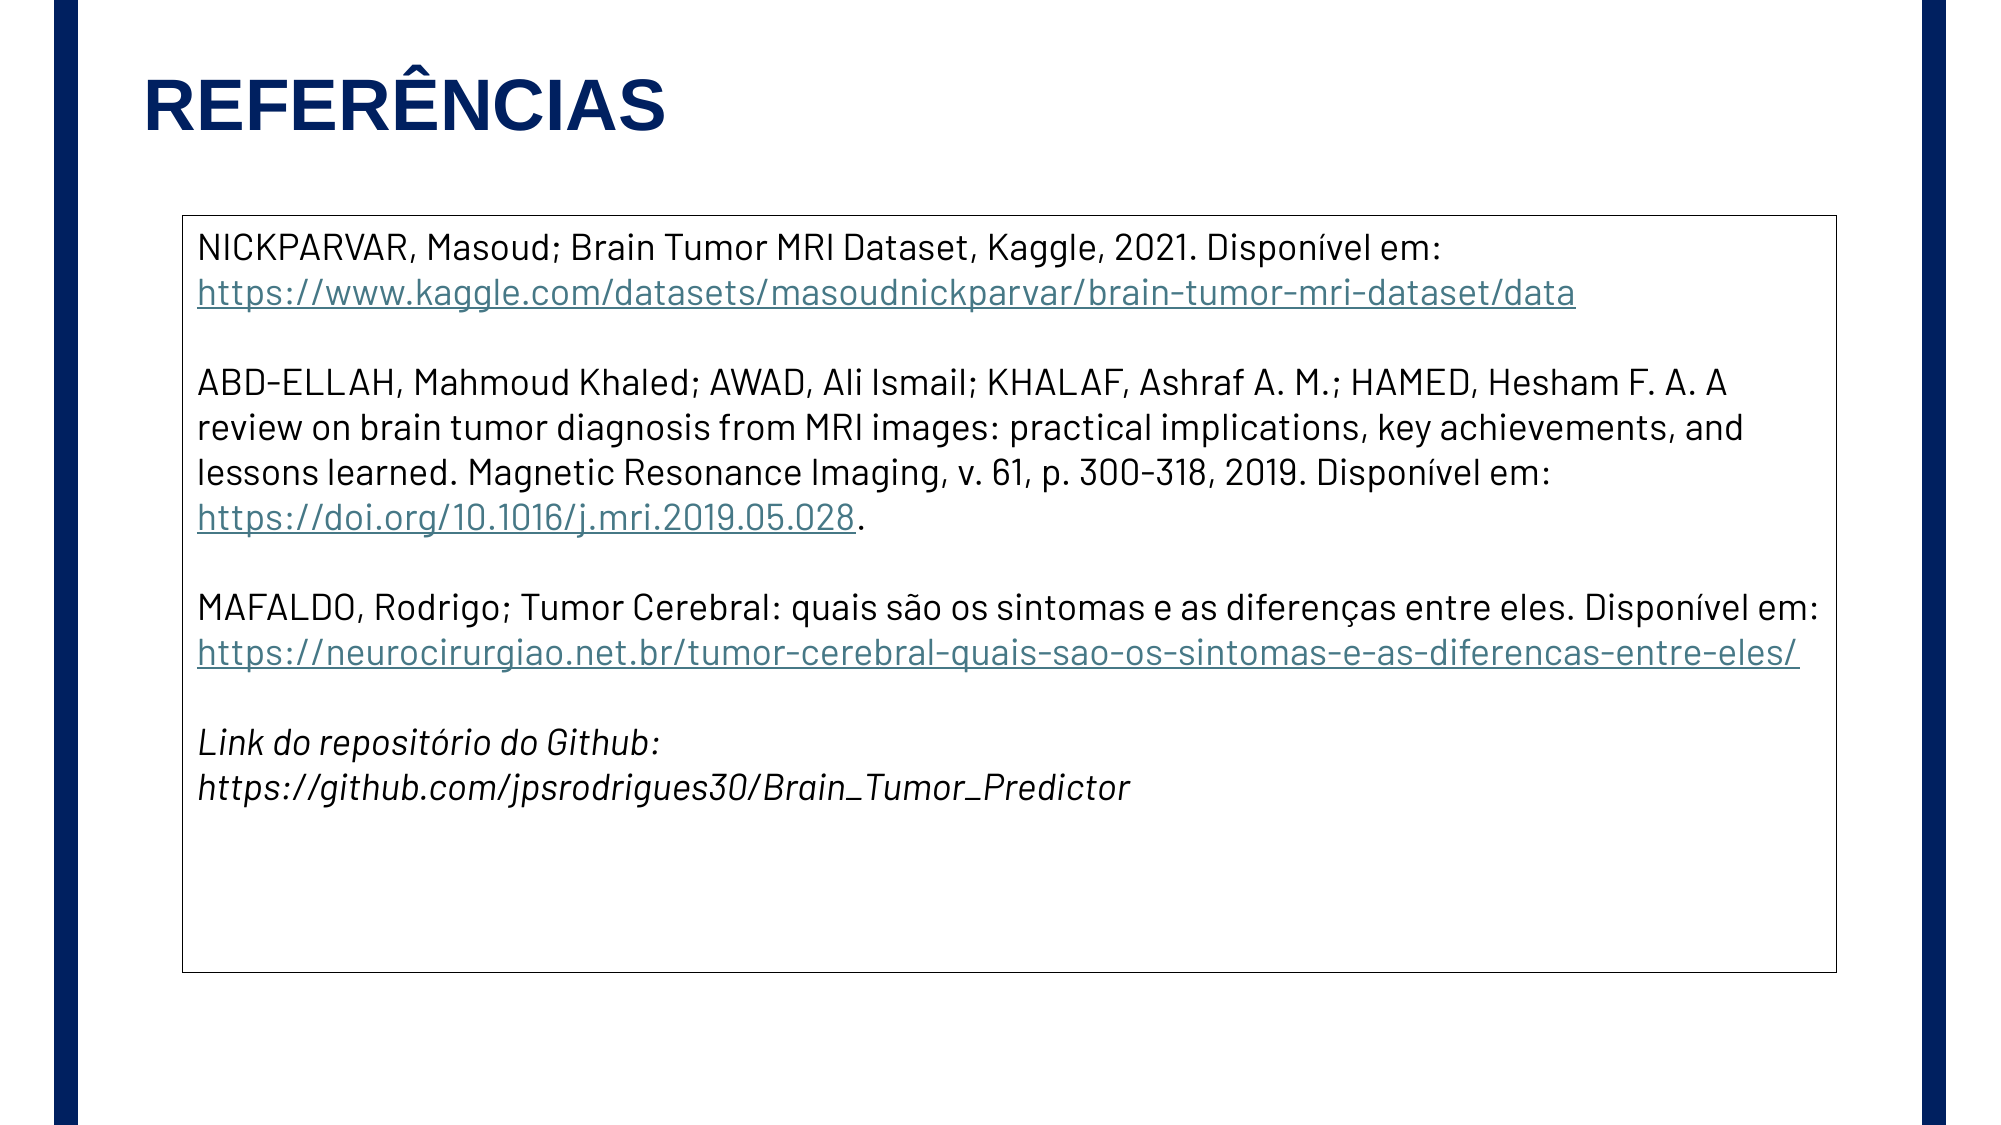

REFERÊNCIAS
NICKPARVAR, Masoud; Brain Tumor MRI Dataset, Kaggle, 2021. Disponível em: https://www.kaggle.com/datasets/masoudnickparvar/brain-tumor-mri-dataset/data

ABD-ELLAH, Mahmoud Khaled; AWAD, Ali Ismail; KHALAF, Ashraf A. M.; HAMED, Hesham F. A. A review on brain tumor diagnosis from MRI images: practical implications, key achievements, and lessons learned. Magnetic Resonance Imaging, v. 61, p. 300-318, 2019. Disponível em: https://doi.org/10.1016/j.mri.2019.05.028.

MAFALDO, Rodrigo; Tumor Cerebral: quais são os sintomas e as diferenças entre eles. Disponível em: https://neurocirurgiao.net.br/tumor-cerebral-quais-sao-os-sintomas-e-as-diferencas-entre-eles/

Link do repositório do Github:
https://github.com/jpsrodrigues30/Brain_Tumor_Predictor